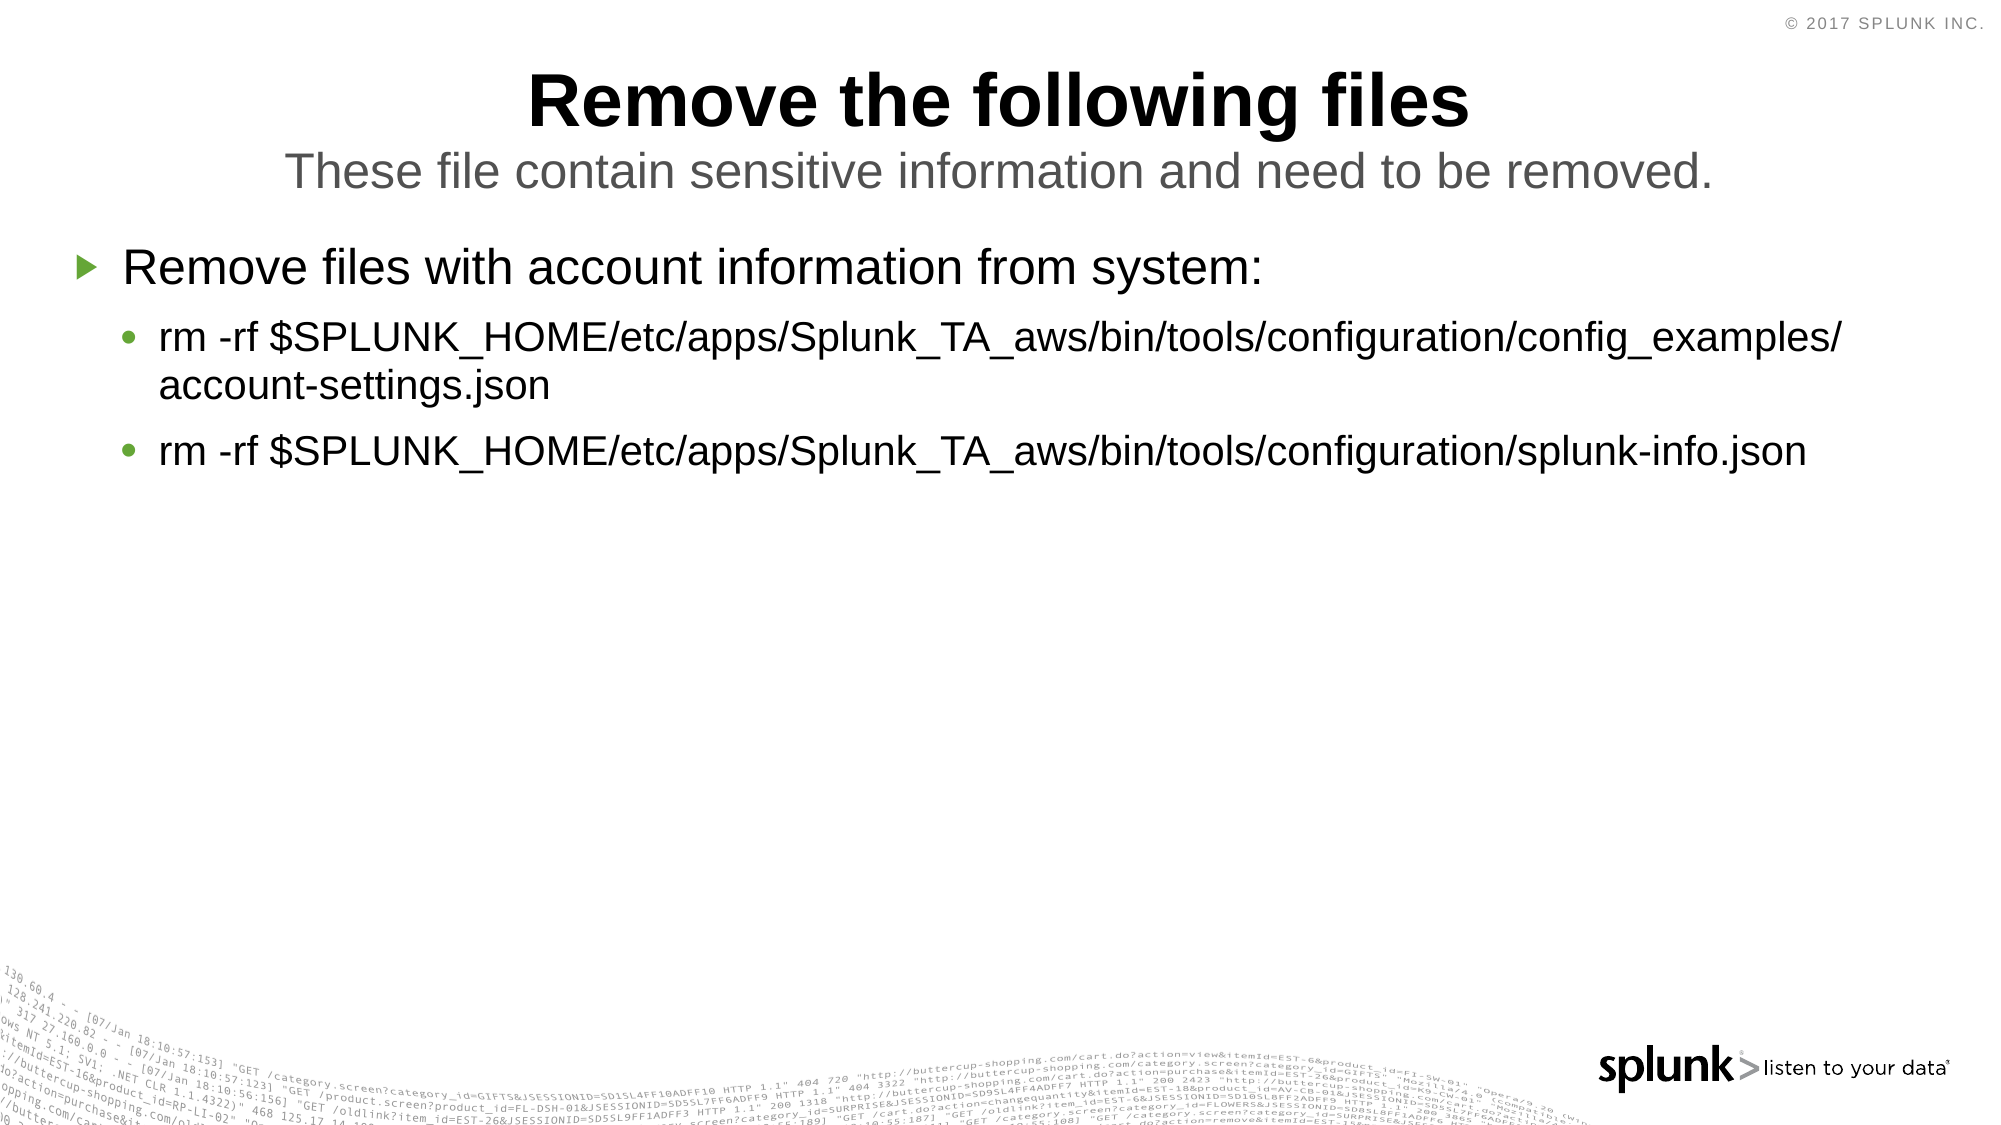

# Remove the following files
These file contain sensitive information and need to be removed.
Remove files with account information from system:
rm -rf $SPLUNK_HOME/etc/apps/Splunk_TA_aws/bin/tools/configuration/config_examples/account-settings.json
rm -rf $SPLUNK_HOME/etc/apps/Splunk_TA_aws/bin/tools/configuration/splunk-info.json